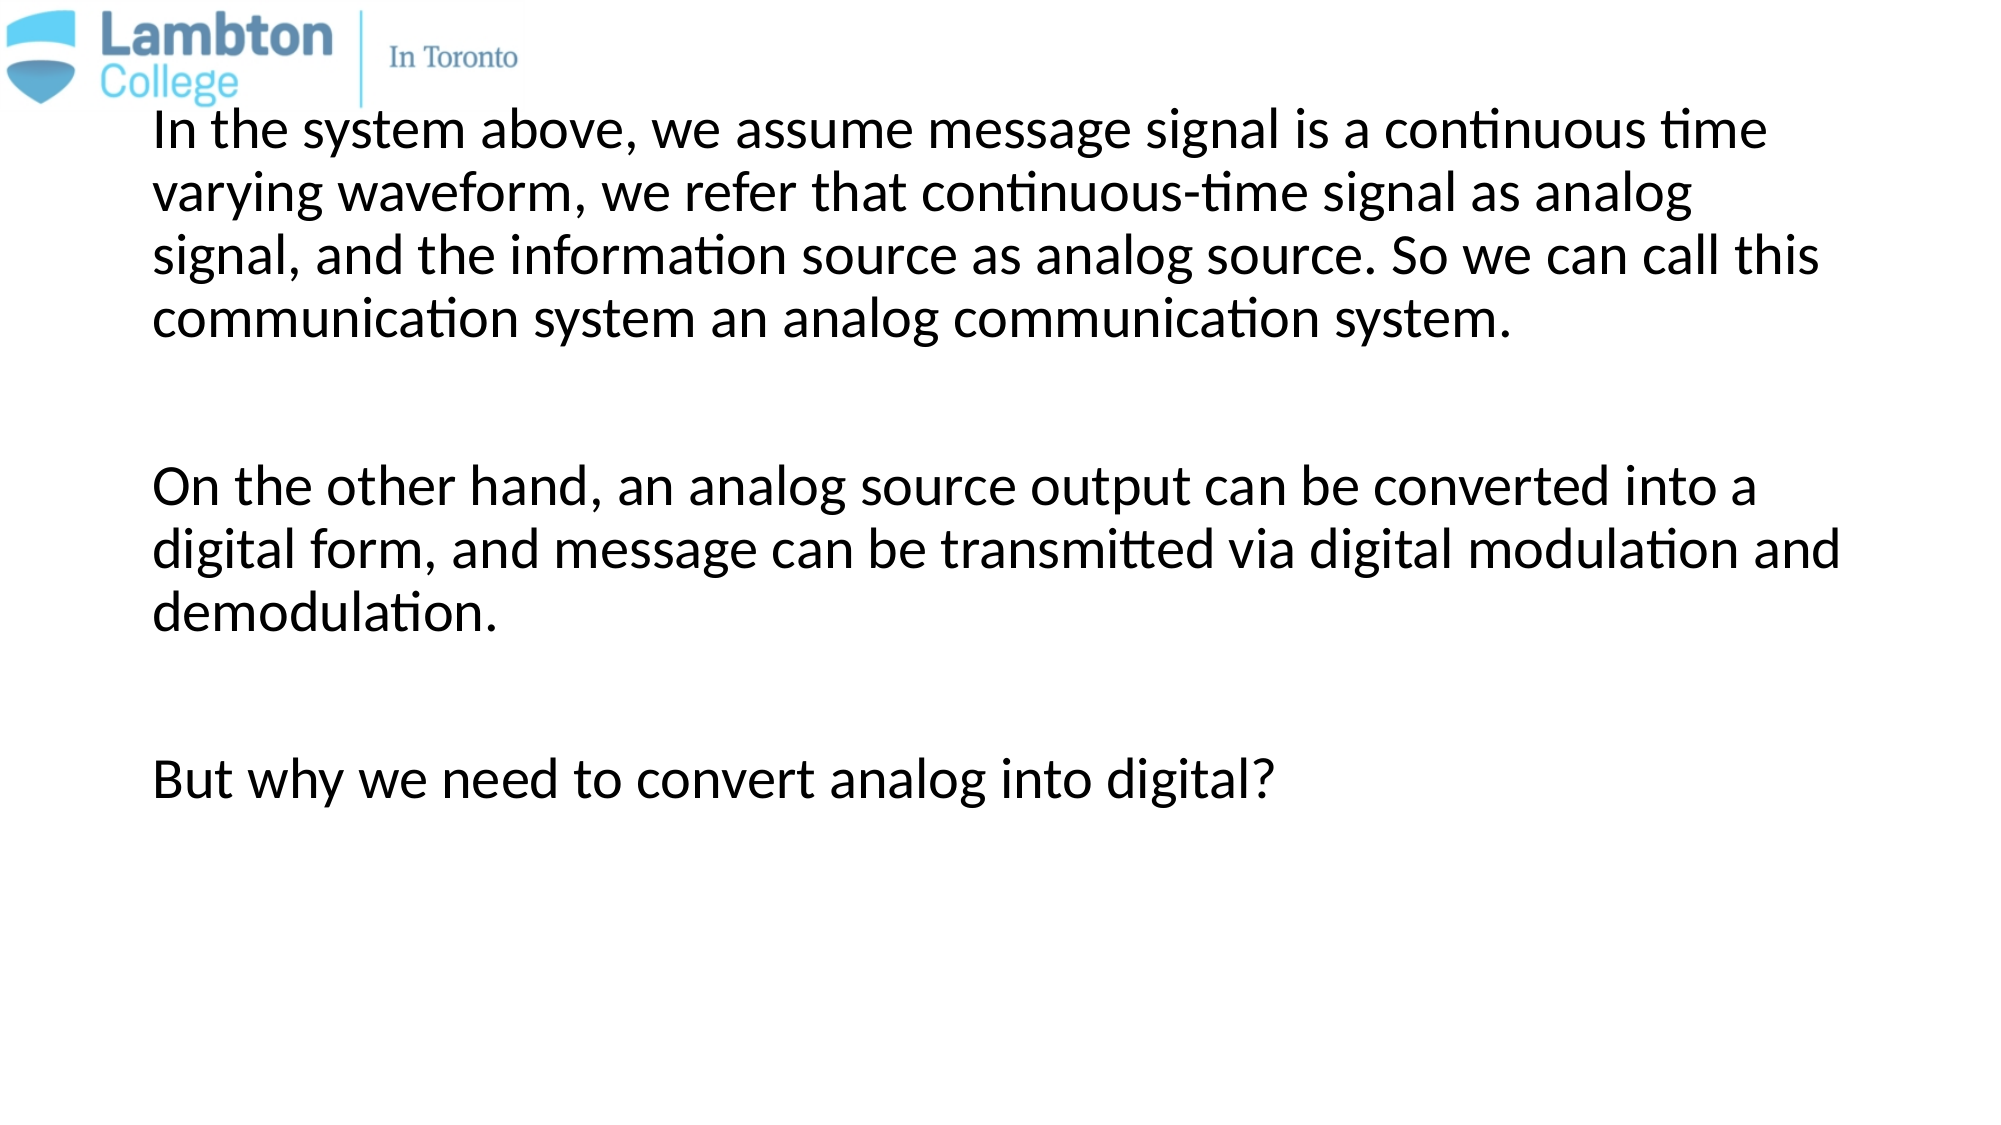

In the system above, we assume message signal is a continuous time varying waveform, we refer that continuous-time signal as analog signal, and the information source as analog source. So we can call this communication system an analog communication system.

On the other hand, an analog source output can be converted into a digital form, and message can be transmitted via digital modulation and demodulation.

But why we need to convert analog into digital?